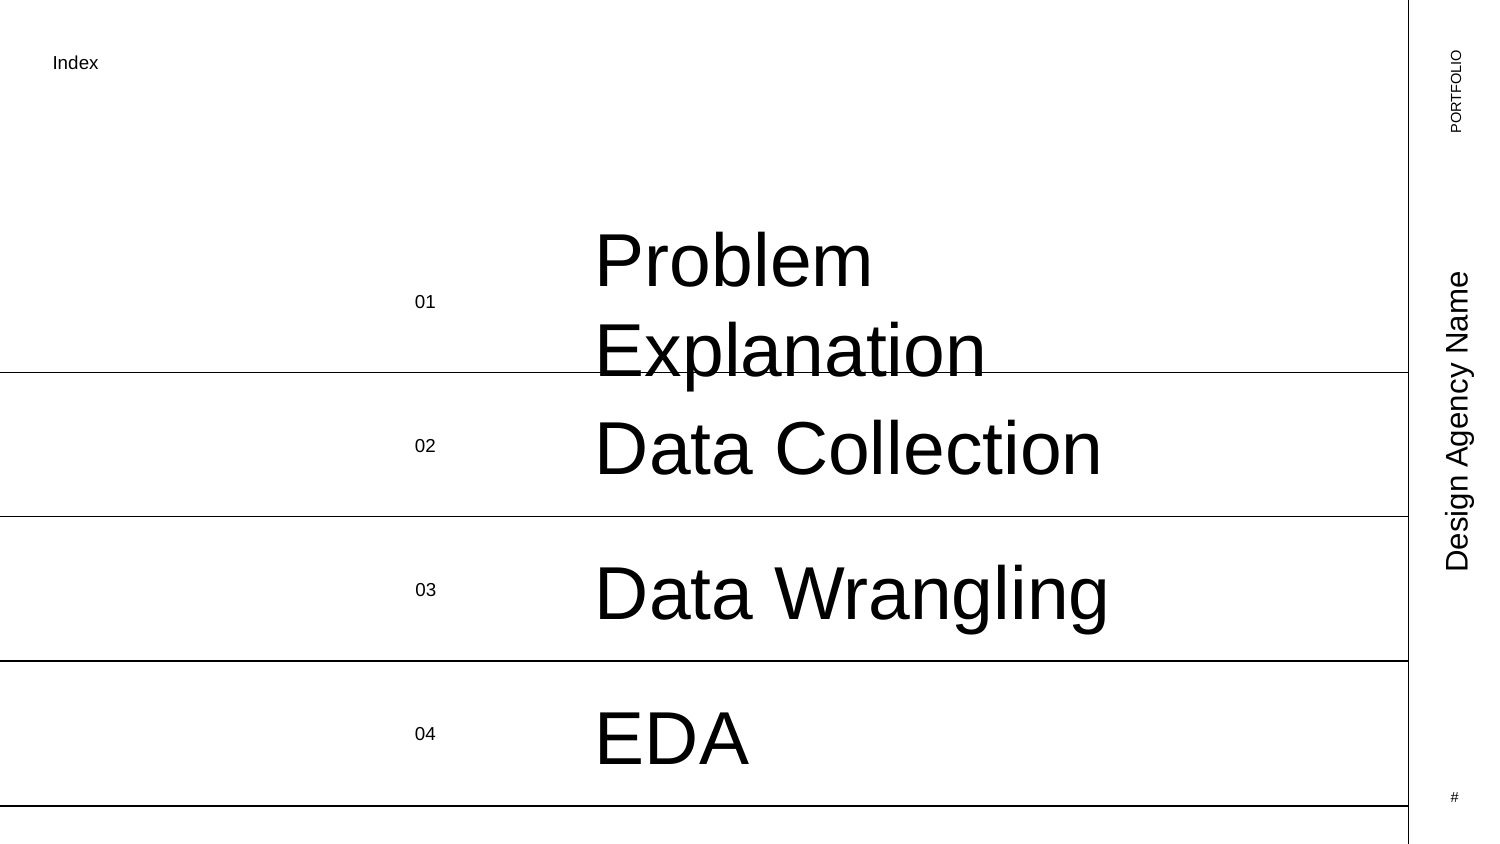

# Index
PORTFOLIO
01
Problem Explanation
02
Data Collection
Design Agency Name
03
Data Wrangling
04
EDA
#